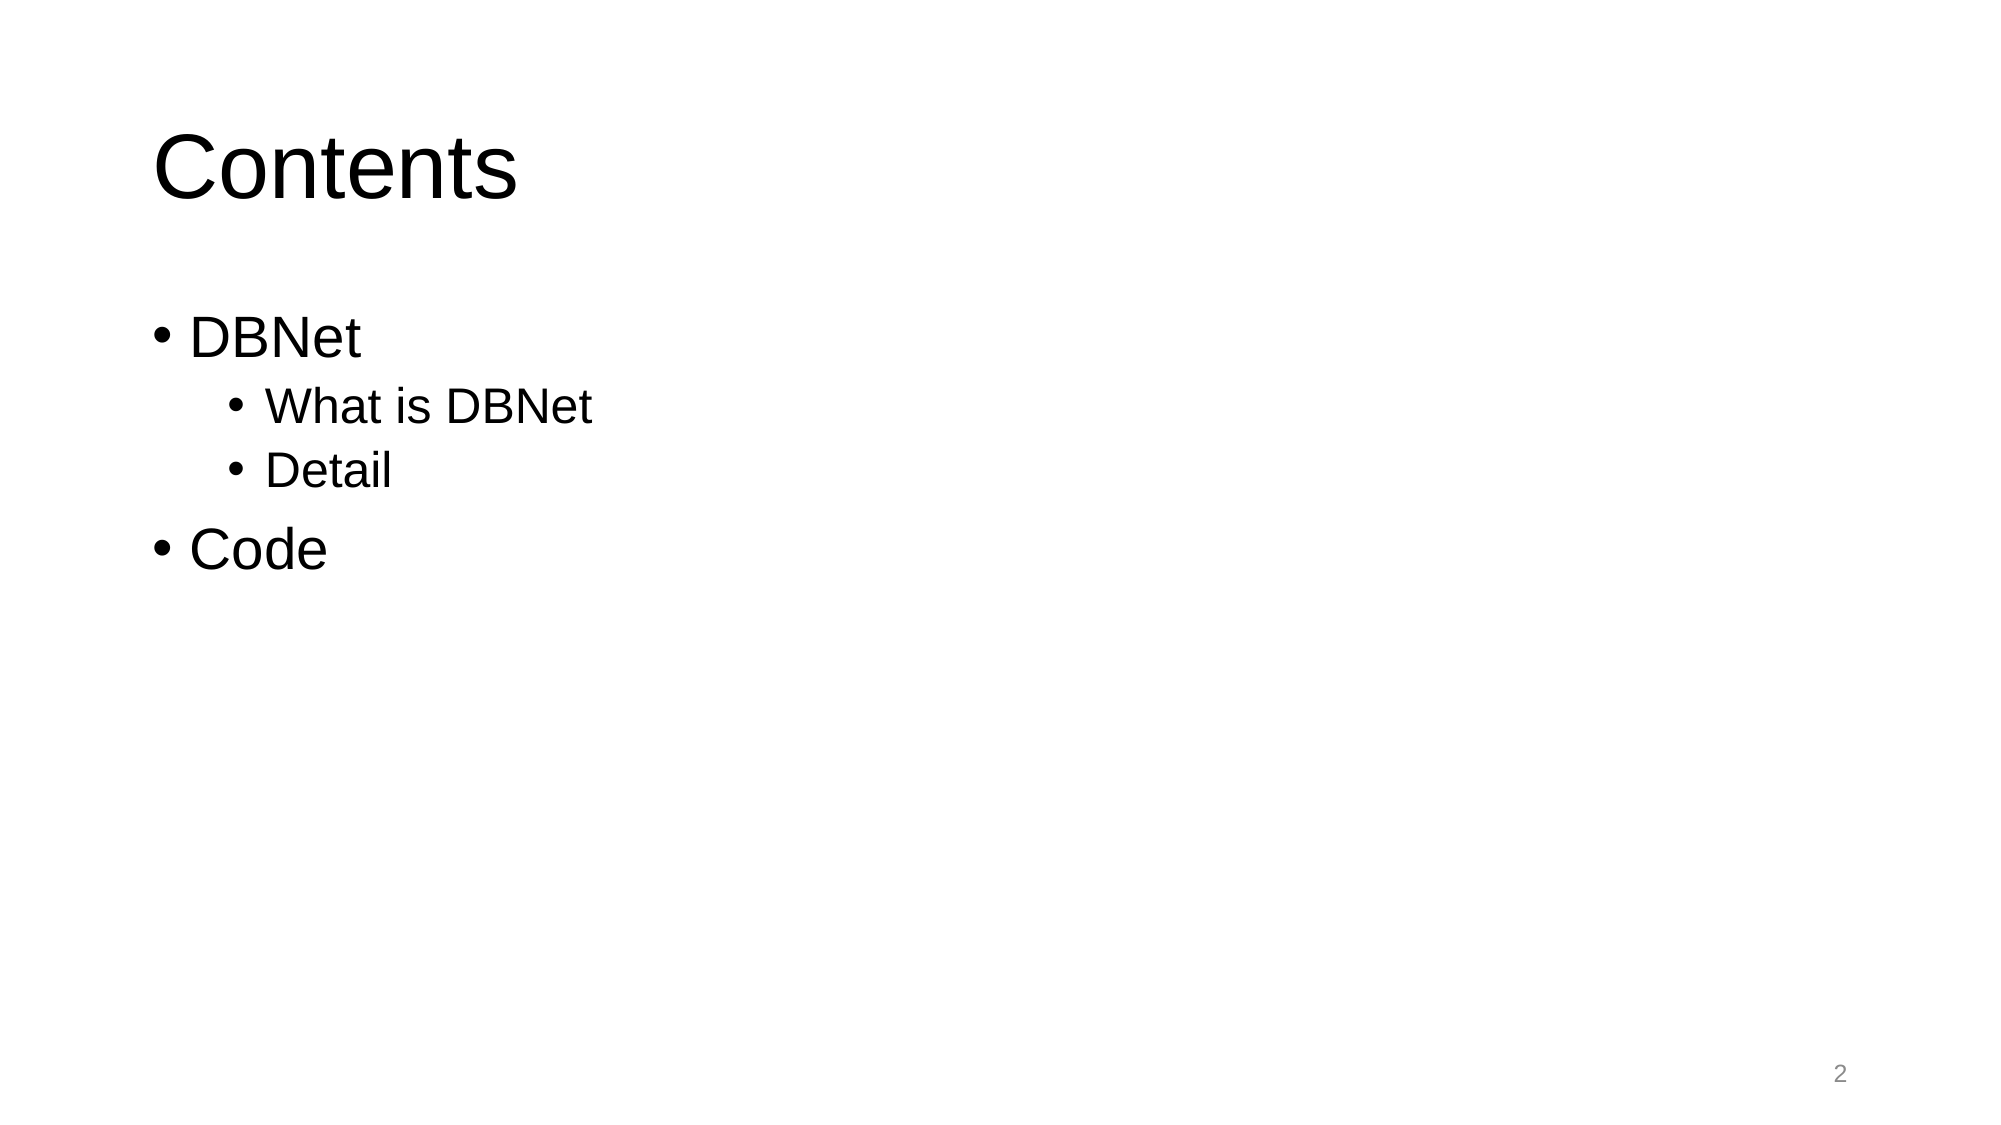

# Contents
DBNet
What is DBNet
Detail
Code
2